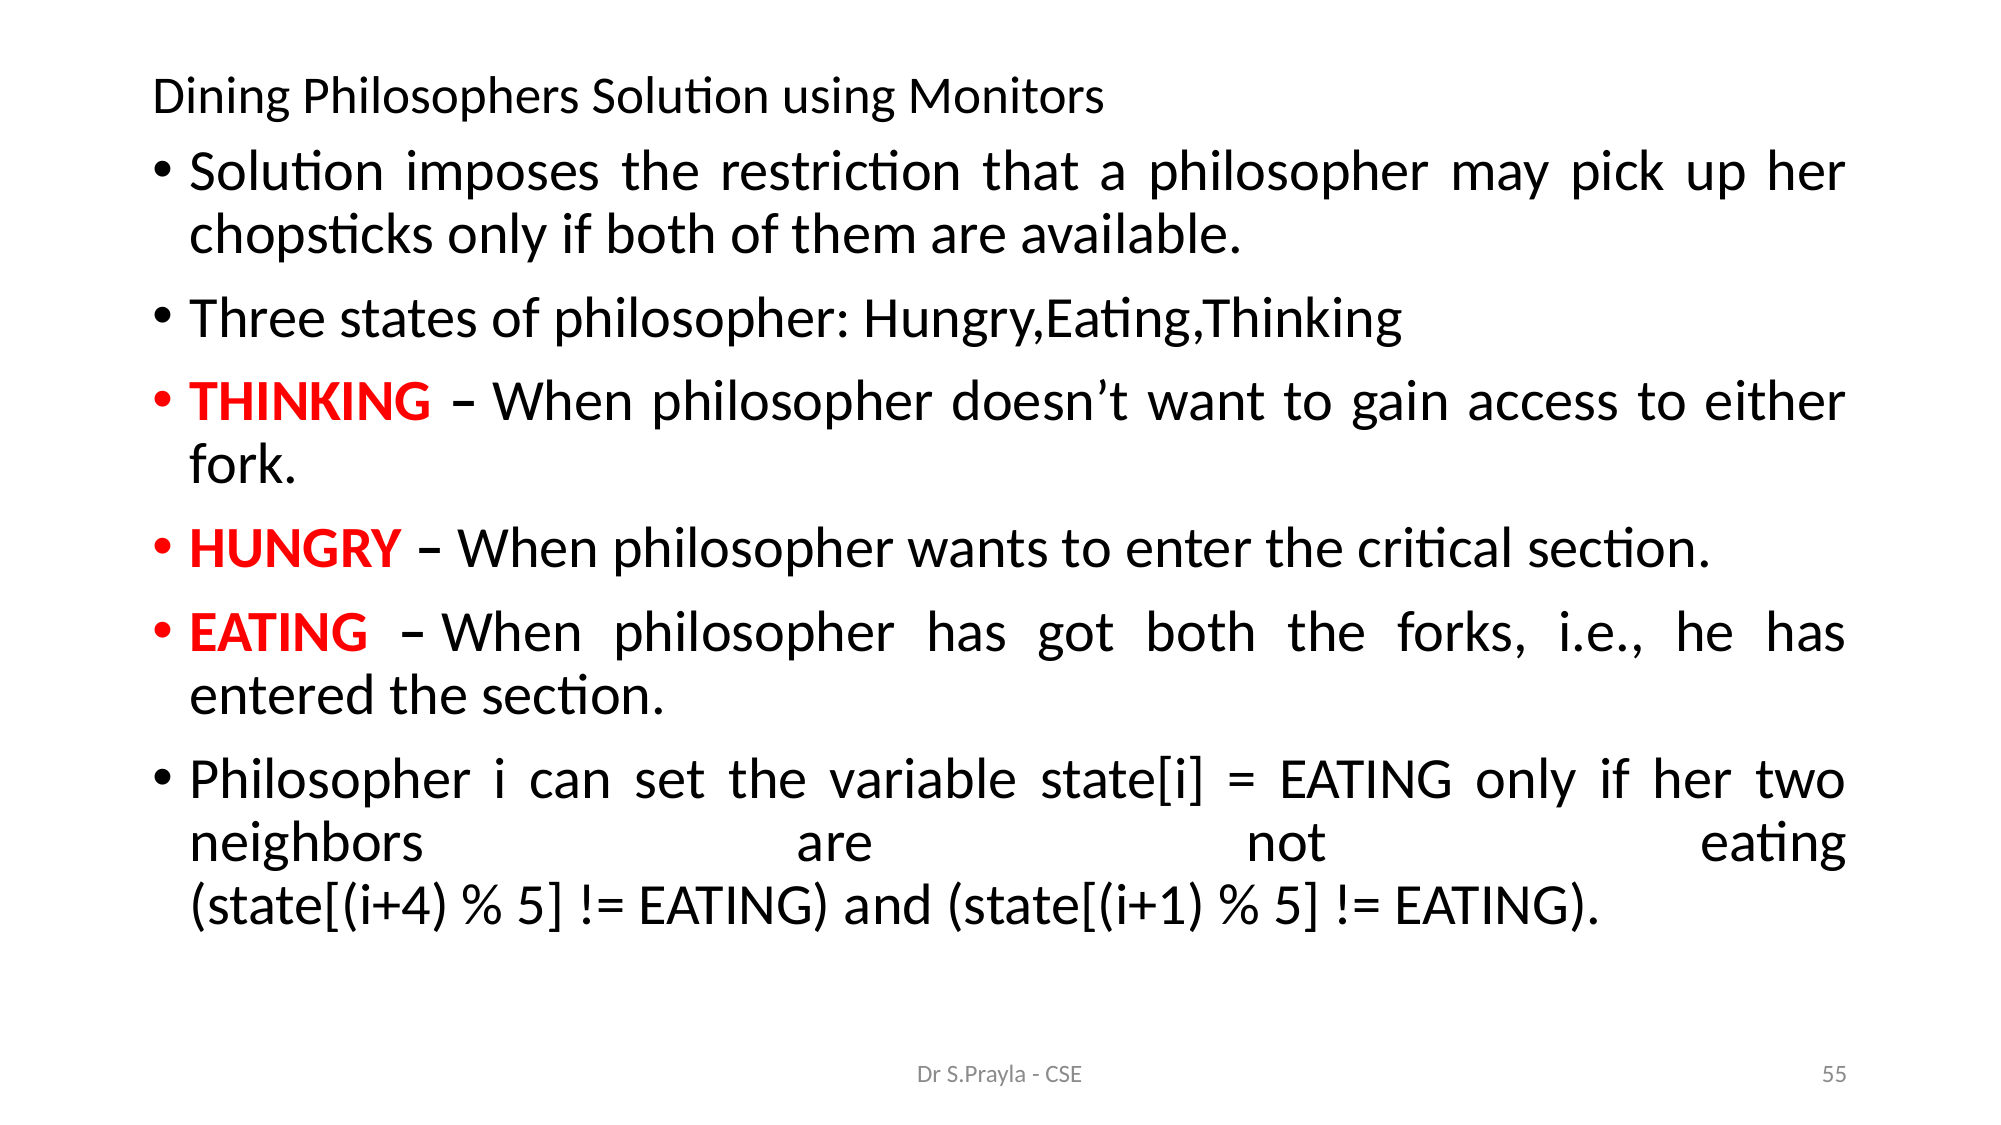

# Dining Philosophers Solution using Monitors
Solution imposes the restriction that a philosopher may pick up her chopsticks only if both of them are available.
Three states of philosopher: Hungry,Eating,Thinking
THINKING – When philosopher doesn’t want to gain access to either fork.
HUNGRY – When philosopher wants to enter the critical section.
EATING – When philosopher has got both the forks, i.e., he has entered the section.
Philosopher i can set the variable state[i] = EATING only if her two neighbors are not eating
(state[(i+4) % 5] != EATING) and (state[(i+1) % 5] != EATING).

Dr S.Prayla - CSE
55